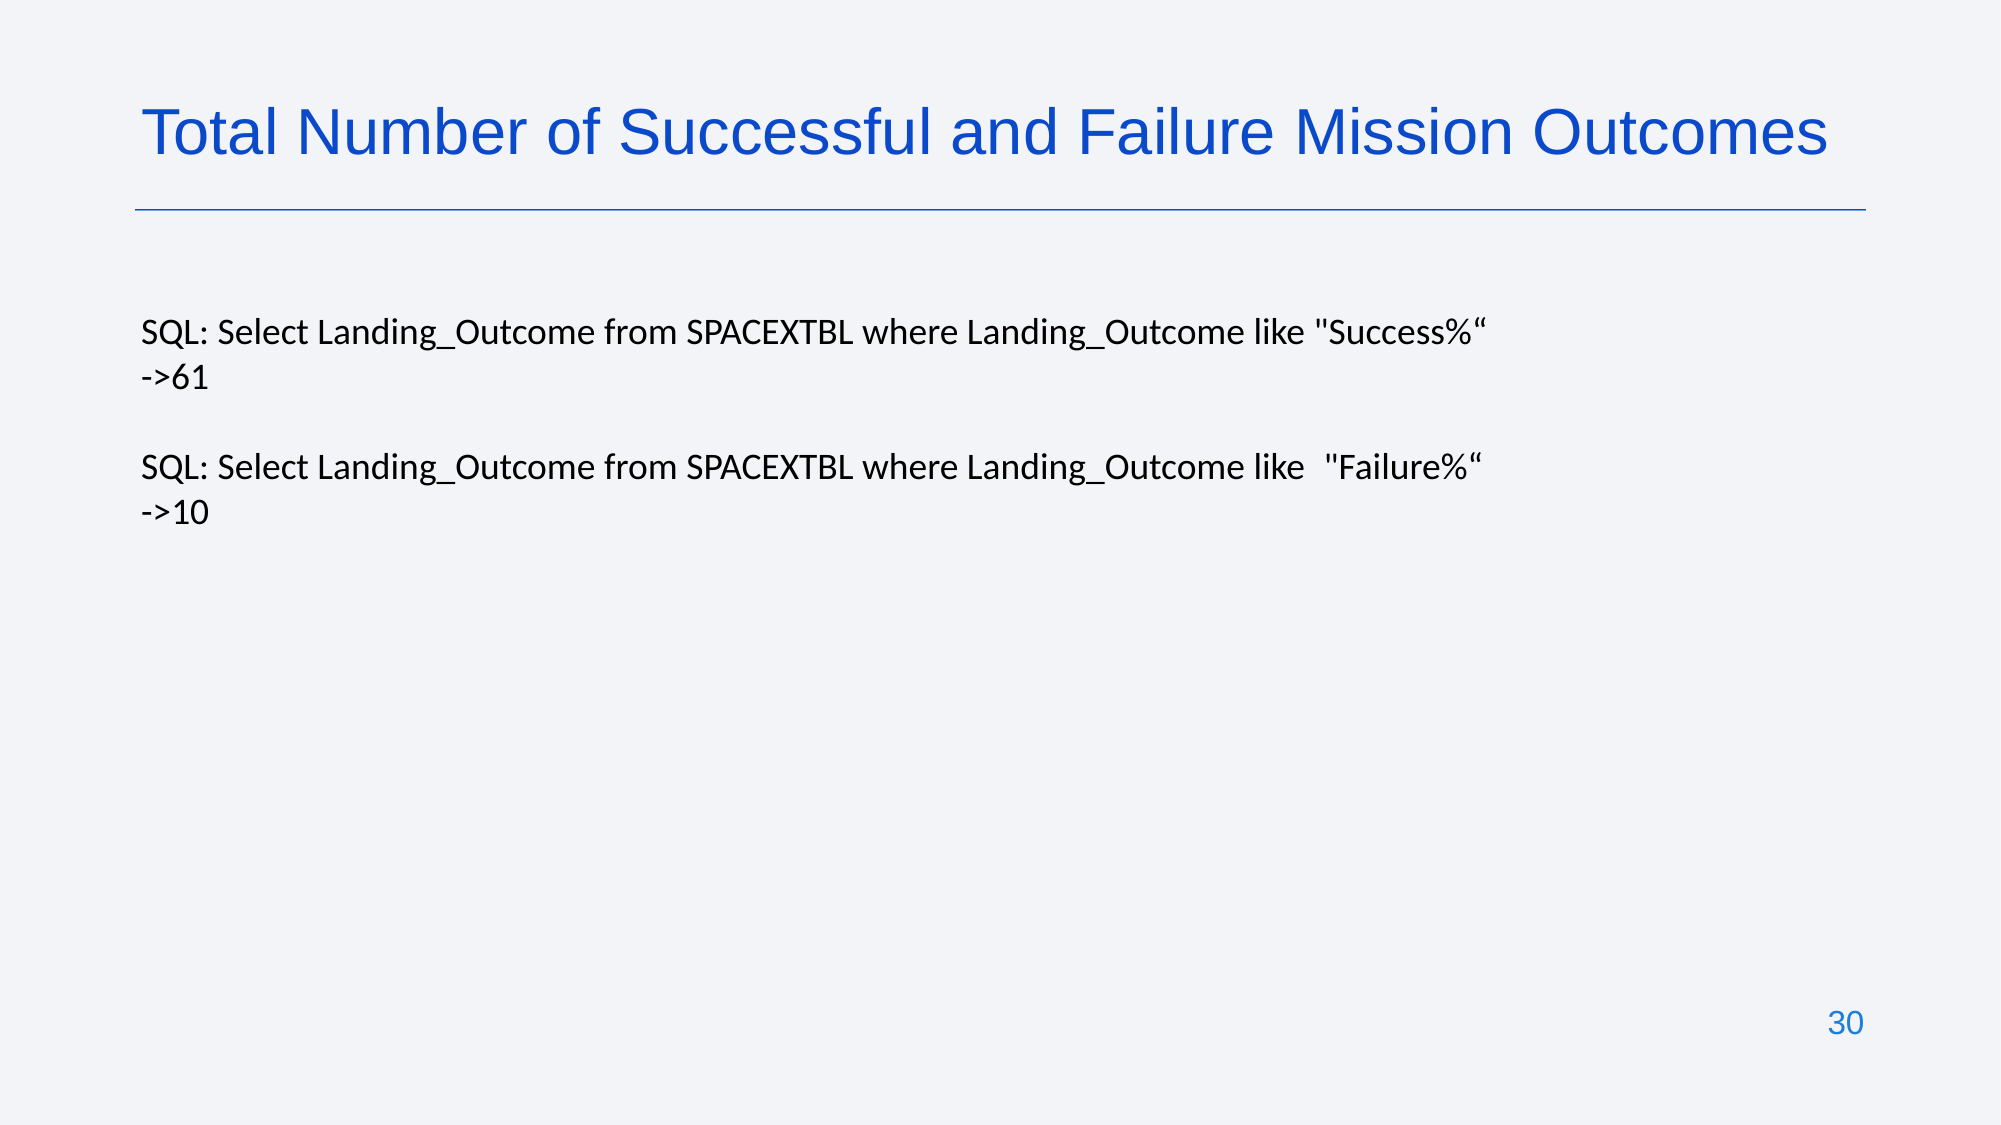

Total Number of Successful and Failure Mission Outcomes
SQL: Select Landing_Outcome from SPACEXTBL where Landing_Outcome like "Success%“
->61

SQL: Select Landing_Outcome from SPACEXTBL where Landing_Outcome like  "Failure%“
->10
30